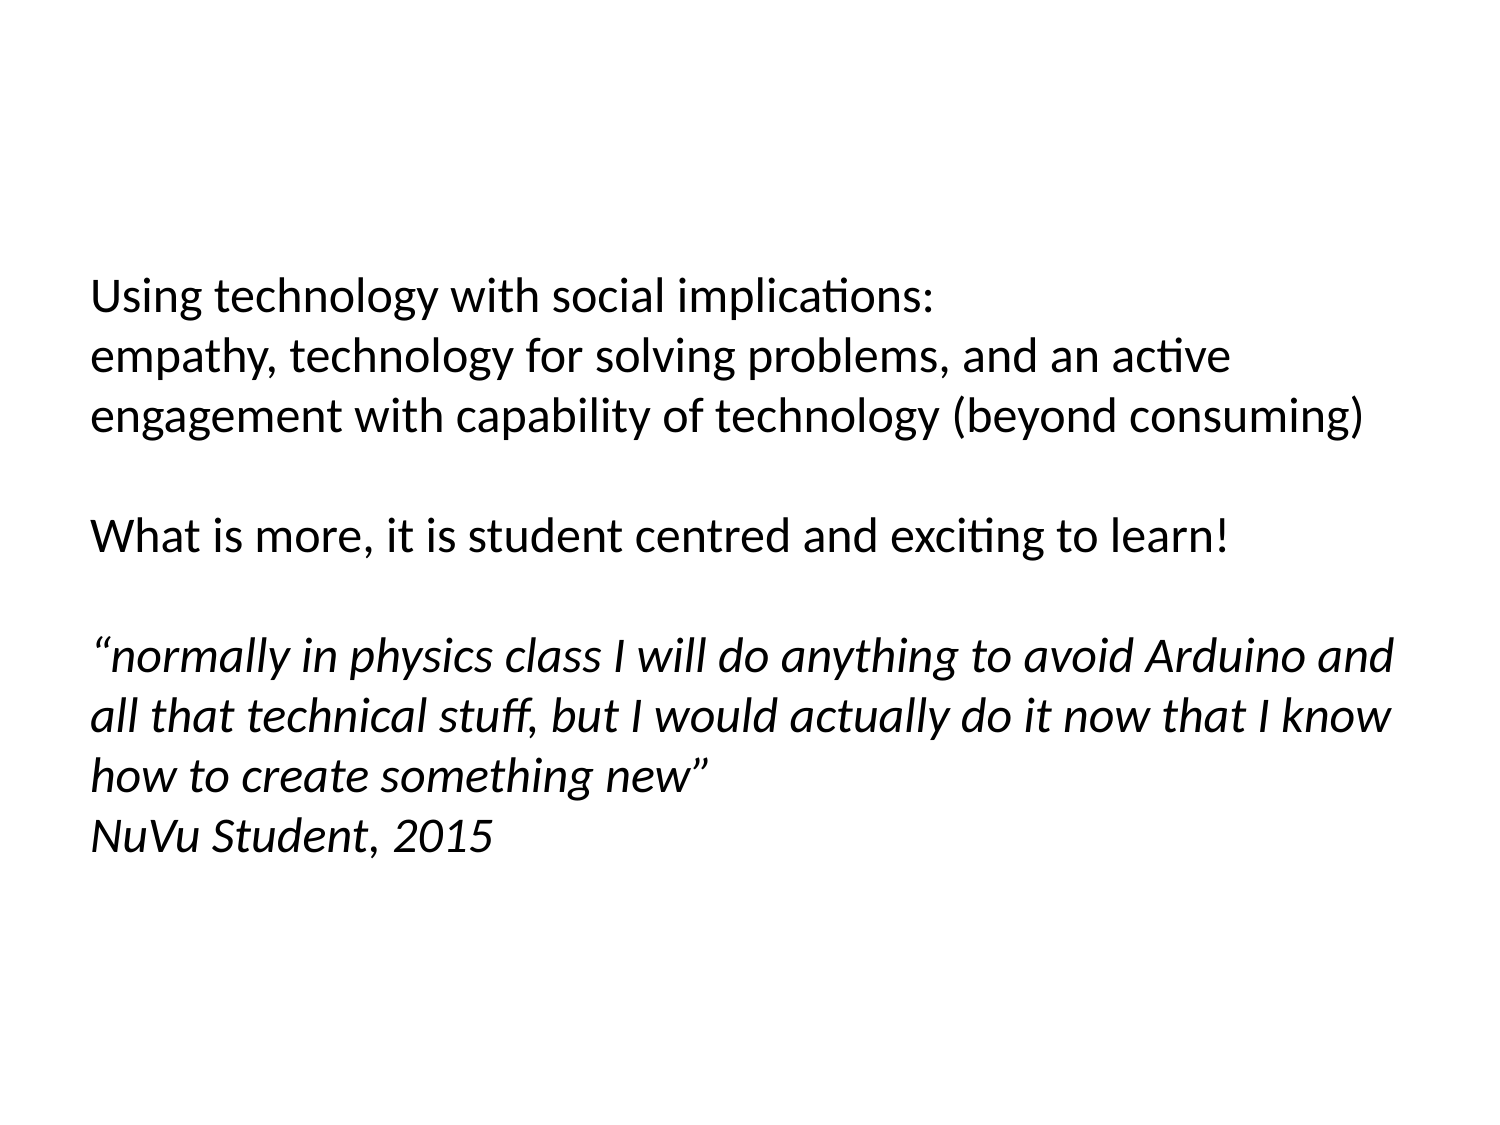

# Using technology with social implications: empathy, technology for solving problems, and an active engagement with capability of technology (beyond consuming)   What is more, it is student centred and exciting to learn! “normally in physics class I will do anything to avoid Arduino and all that technical stuff, but I would actually do it now that I know how to create something new” NuVu Student, 2015